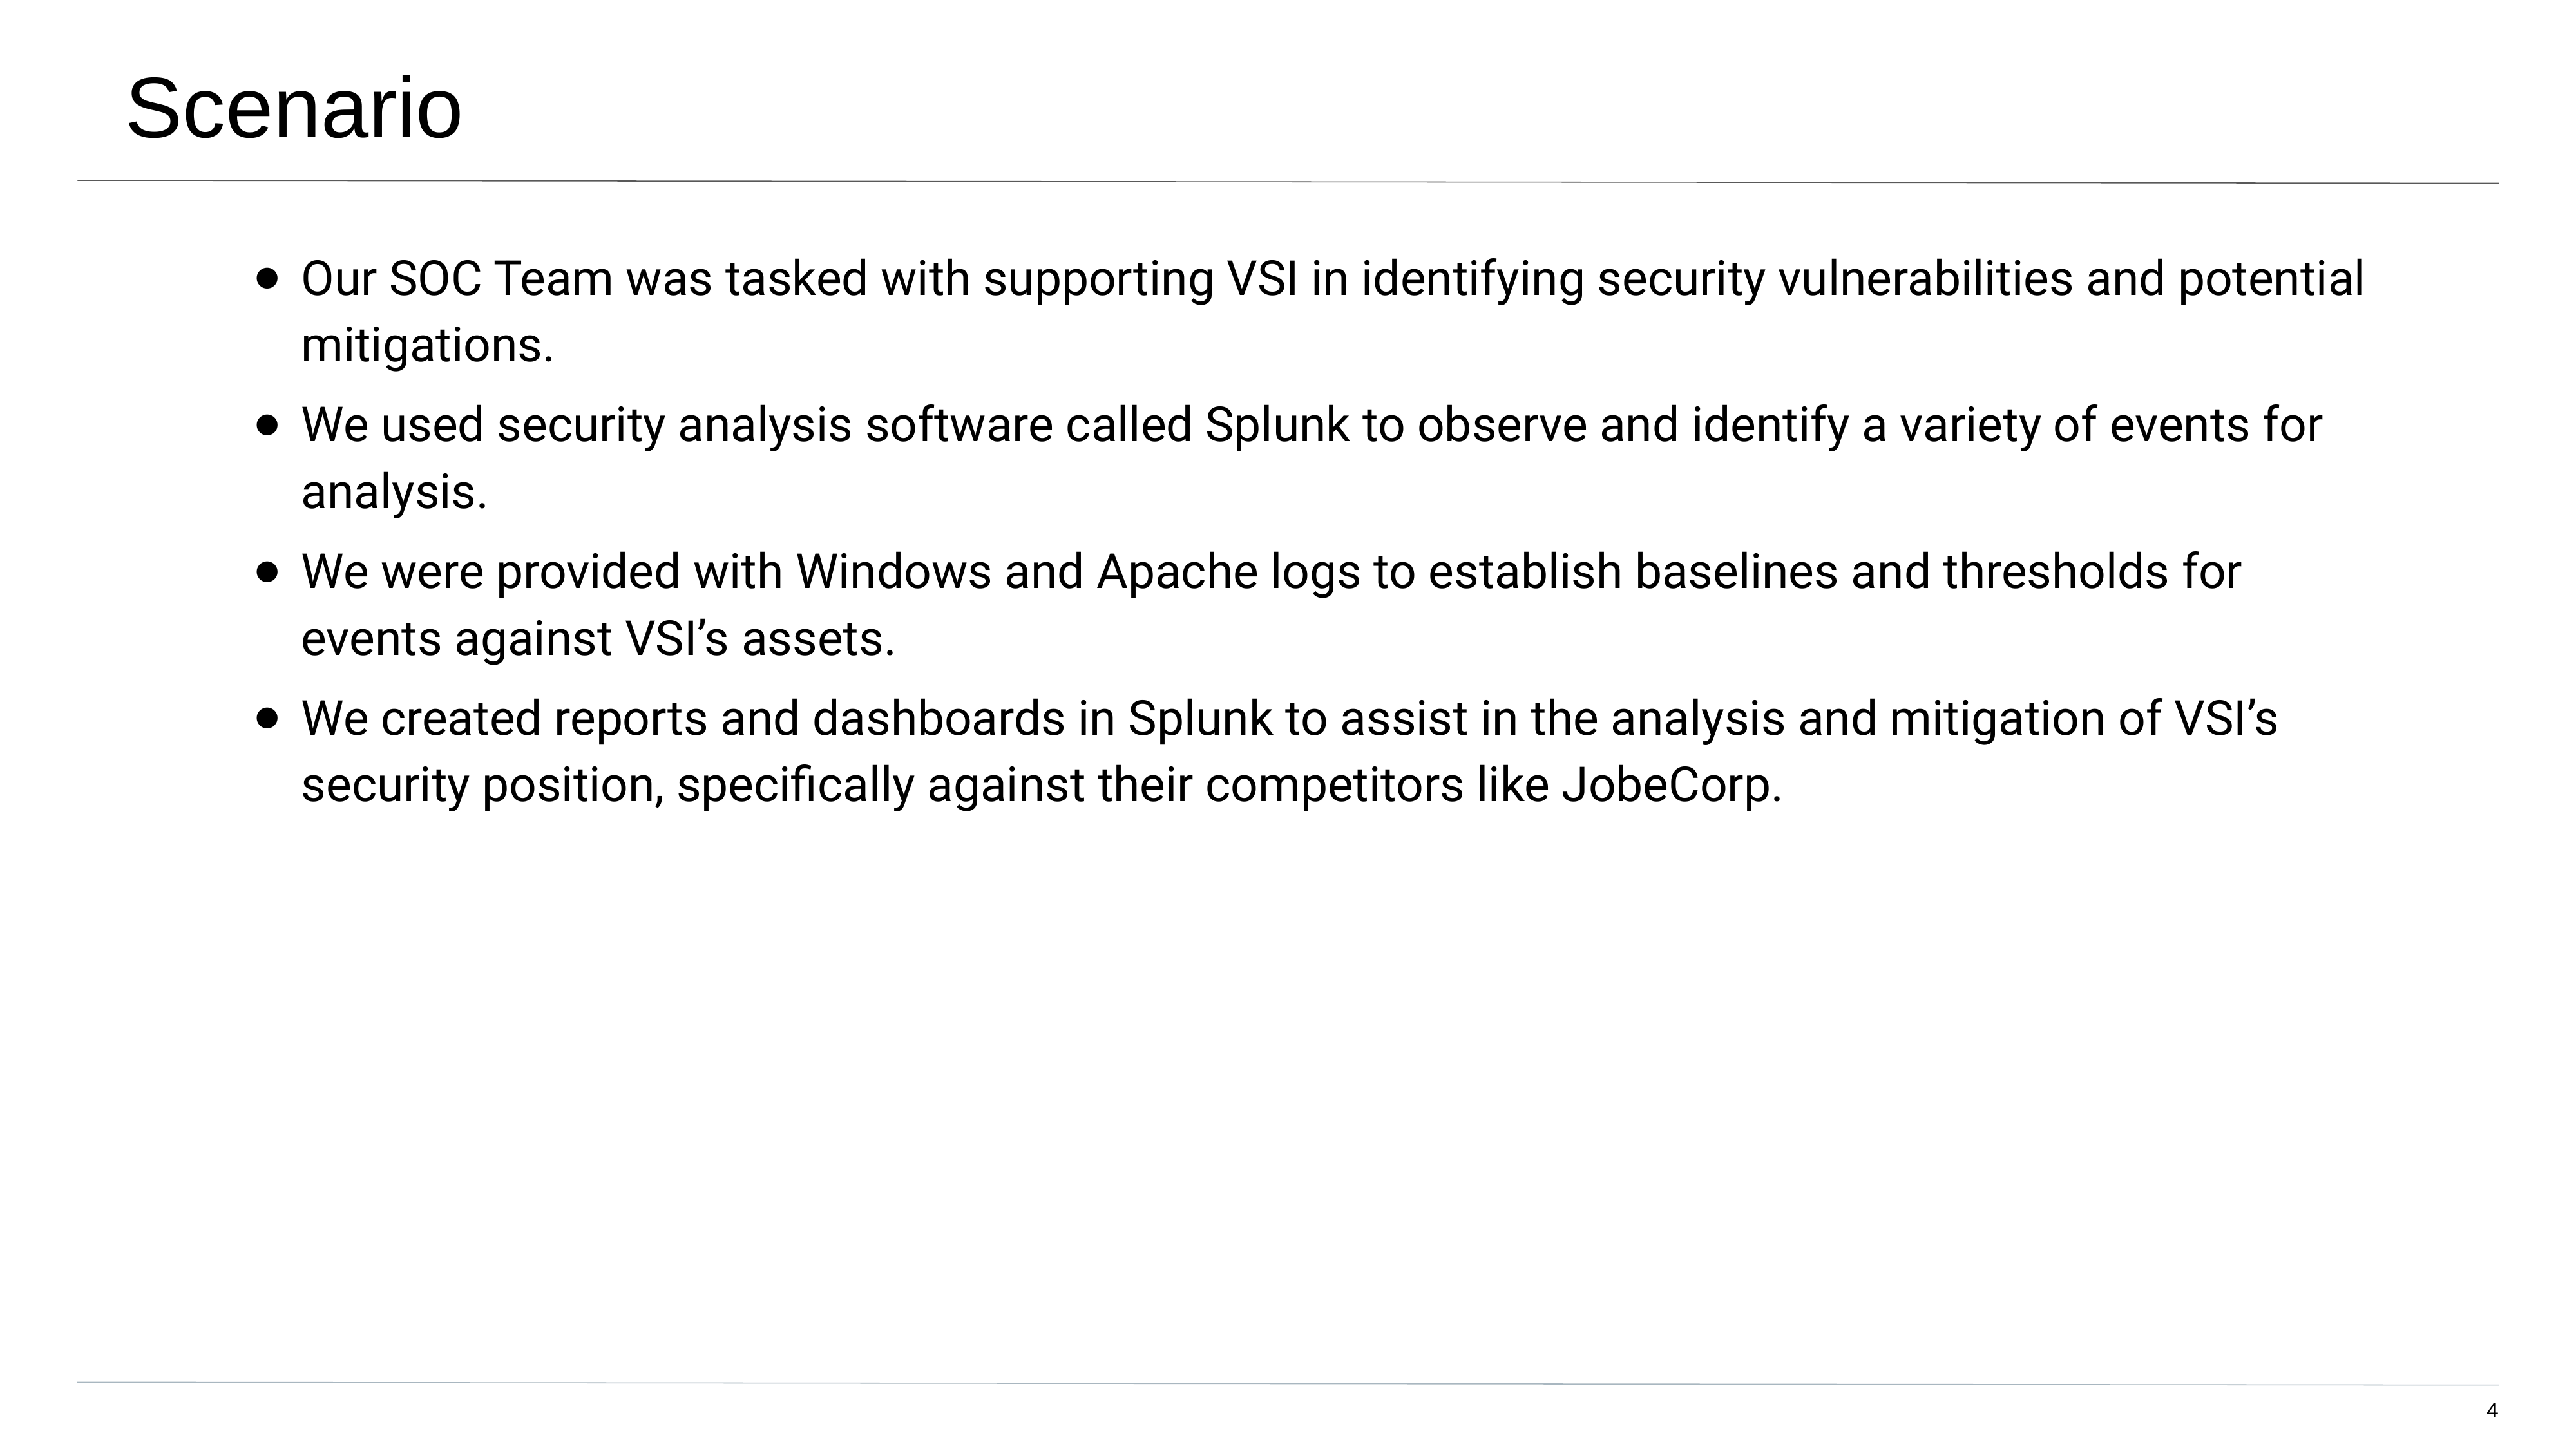

# Scenario
Our SOC Team was tasked with supporting VSI in identifying security vulnerabilities and potential mitigations.
We used security analysis software called Splunk to observe and identify a variety of events for analysis.
We were provided with Windows and Apache logs to establish baselines and thresholds for events against VSI’s assets.
We created reports and dashboards in Splunk to assist in the analysis and mitigation of VSI’s security position, specifically against their competitors like JobeCorp.
4